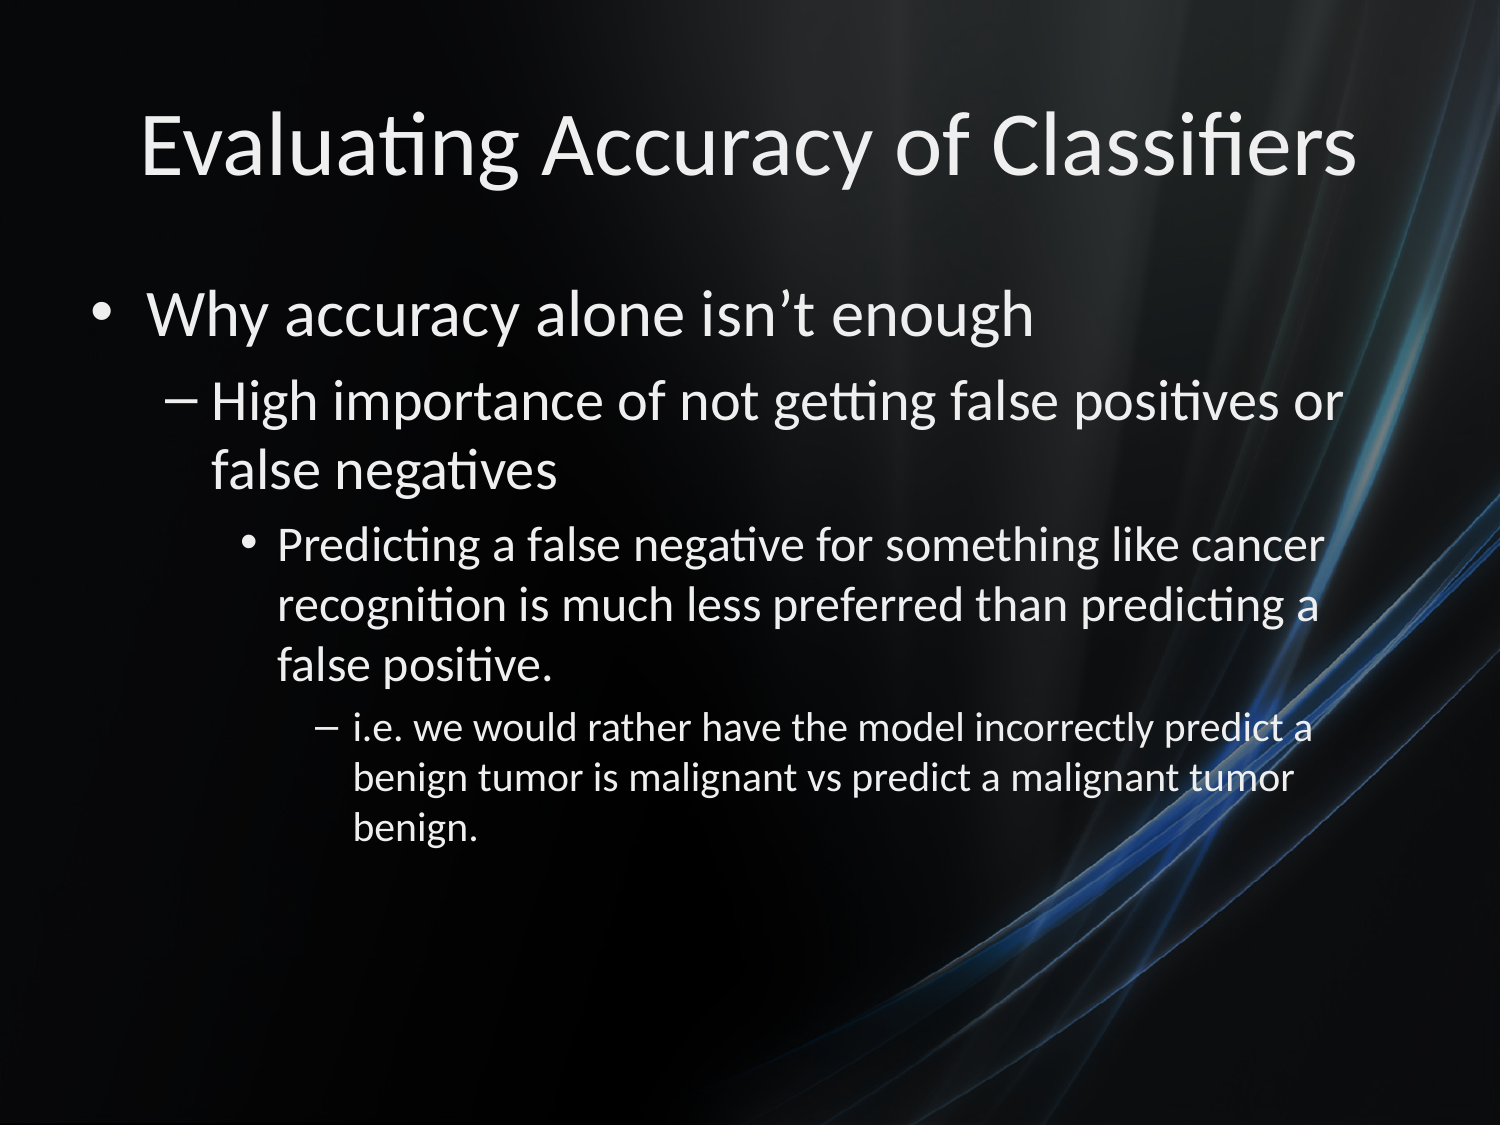

# Evaluating Accuracy of Classifiers
Why accuracy alone isn’t enough
High importance of not getting false positives or false negatives
Predicting a false negative for something like cancer recognition is much less preferred than predicting a false positive.
i.e. we would rather have the model incorrectly predict a benign tumor is malignant vs predict a malignant tumor benign.